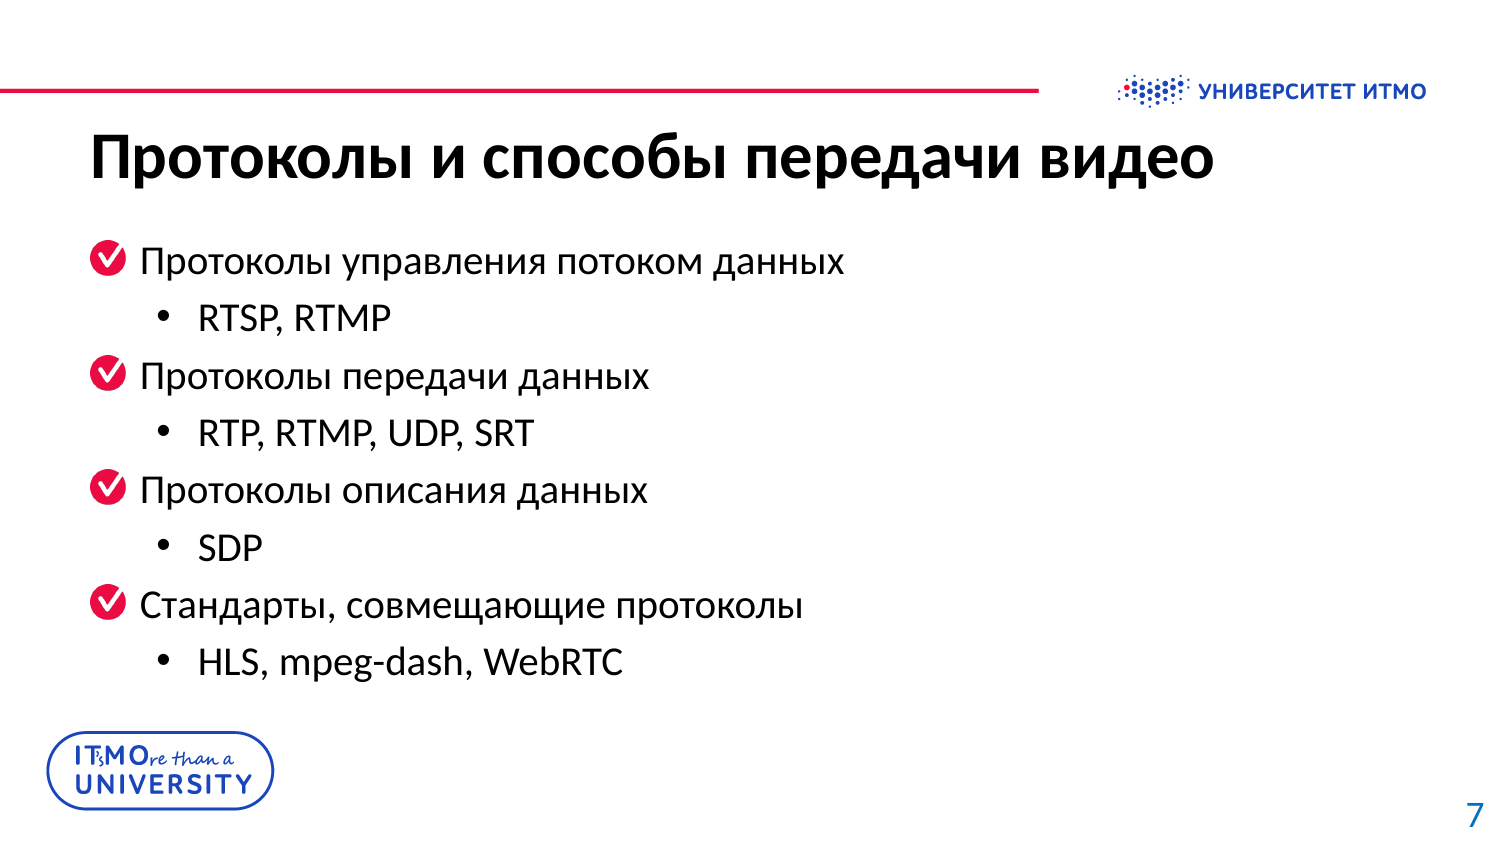

Колонтитул
# Протоколы и способы передачи видео
Протоколы управления потоком данных
RTSP, RTMP
Протоколы передачи данных
RTP, RTMP, UDP, SRT
Протоколы описания данных
SDP
Стандарты, совмещающие протоколы
HLS, mpeg-dash, WebRTC
7